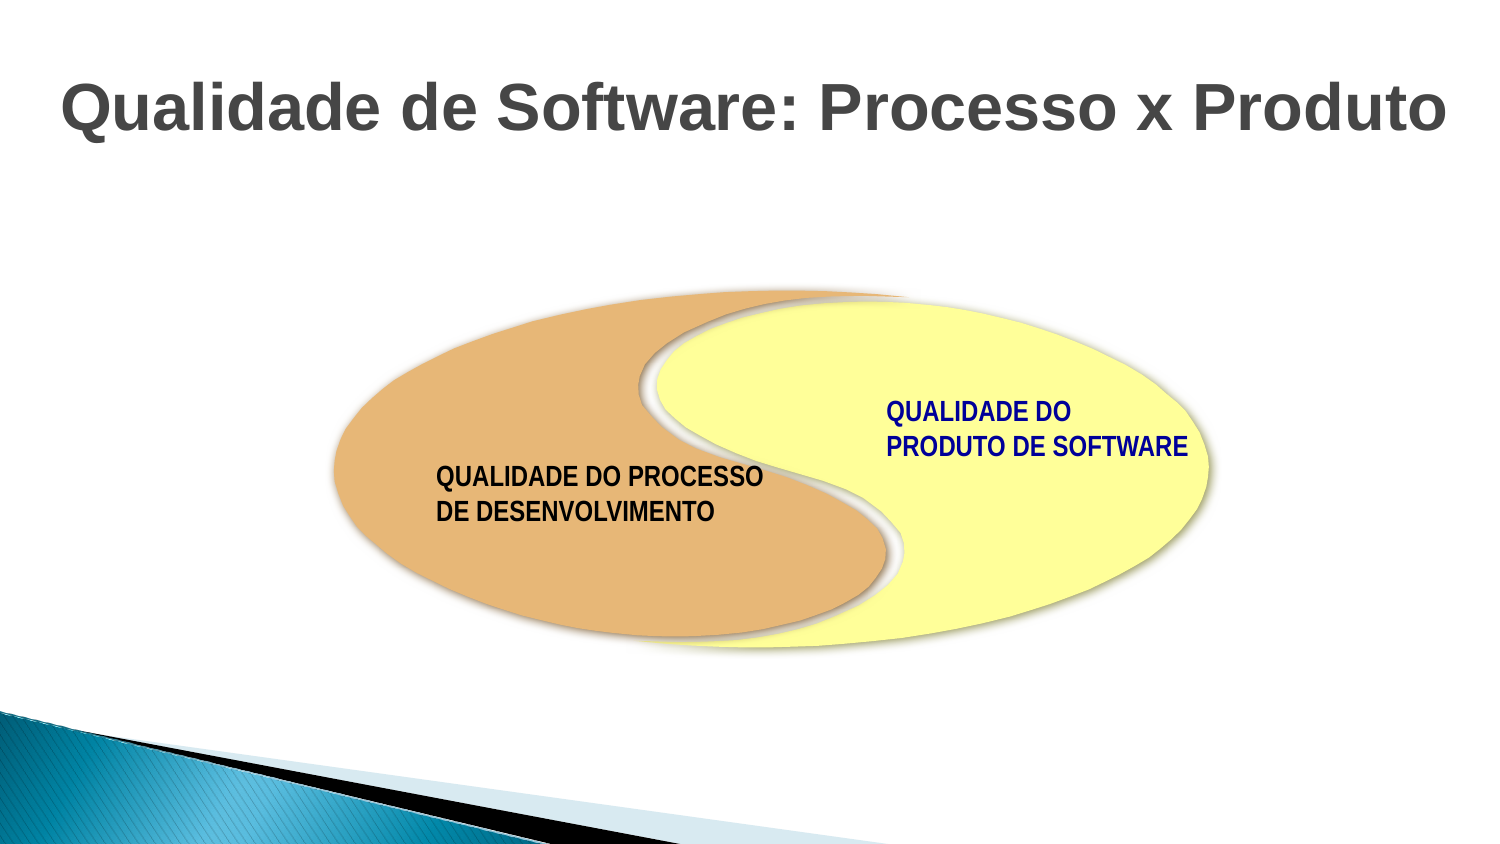

Qualidade de Software: Processo x Produto

QUALIDADE DO PRODUTO DE SOFTWARE
QUALIDADE DO PROCESSO DE DESENVOLVIMENTO